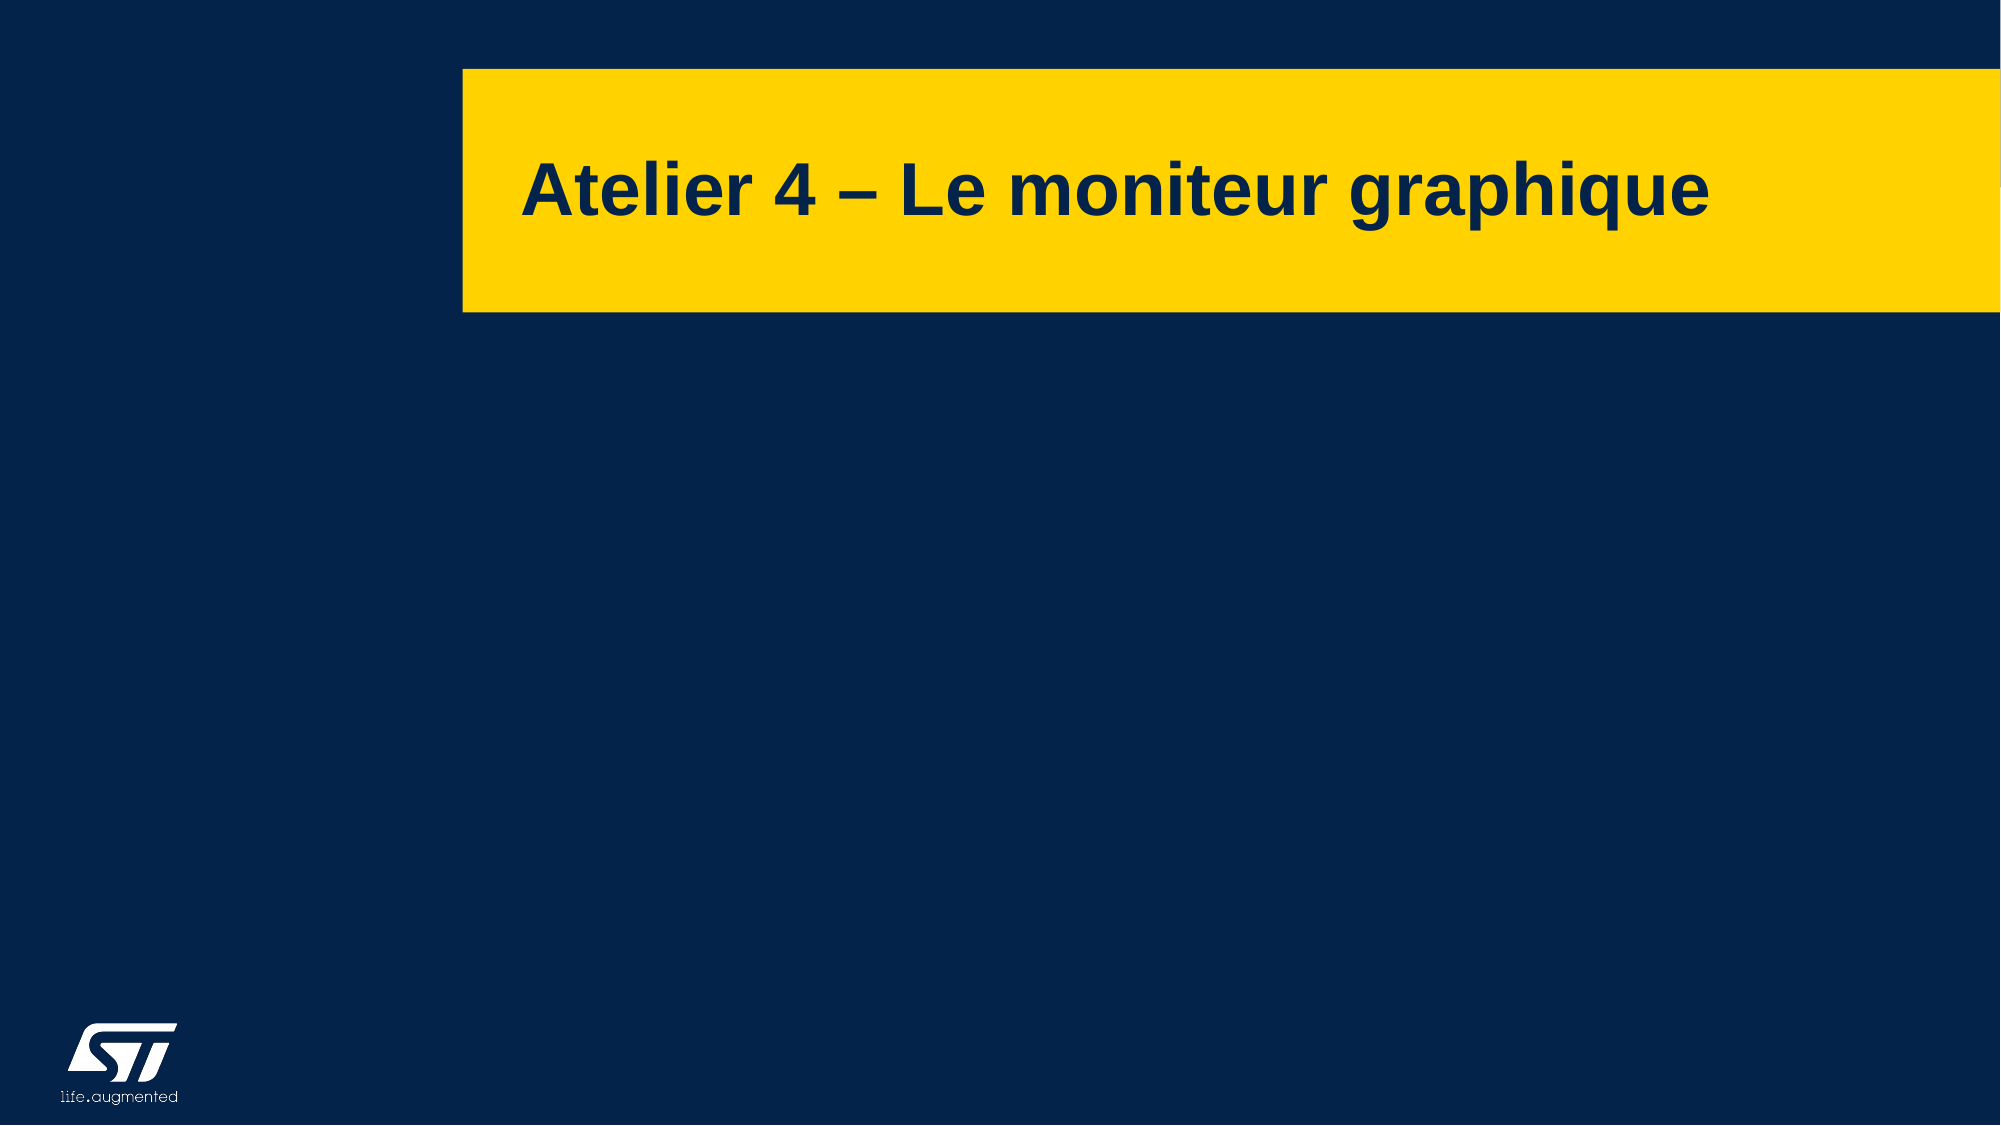

# Atelier 4 – Le moniteur graphique